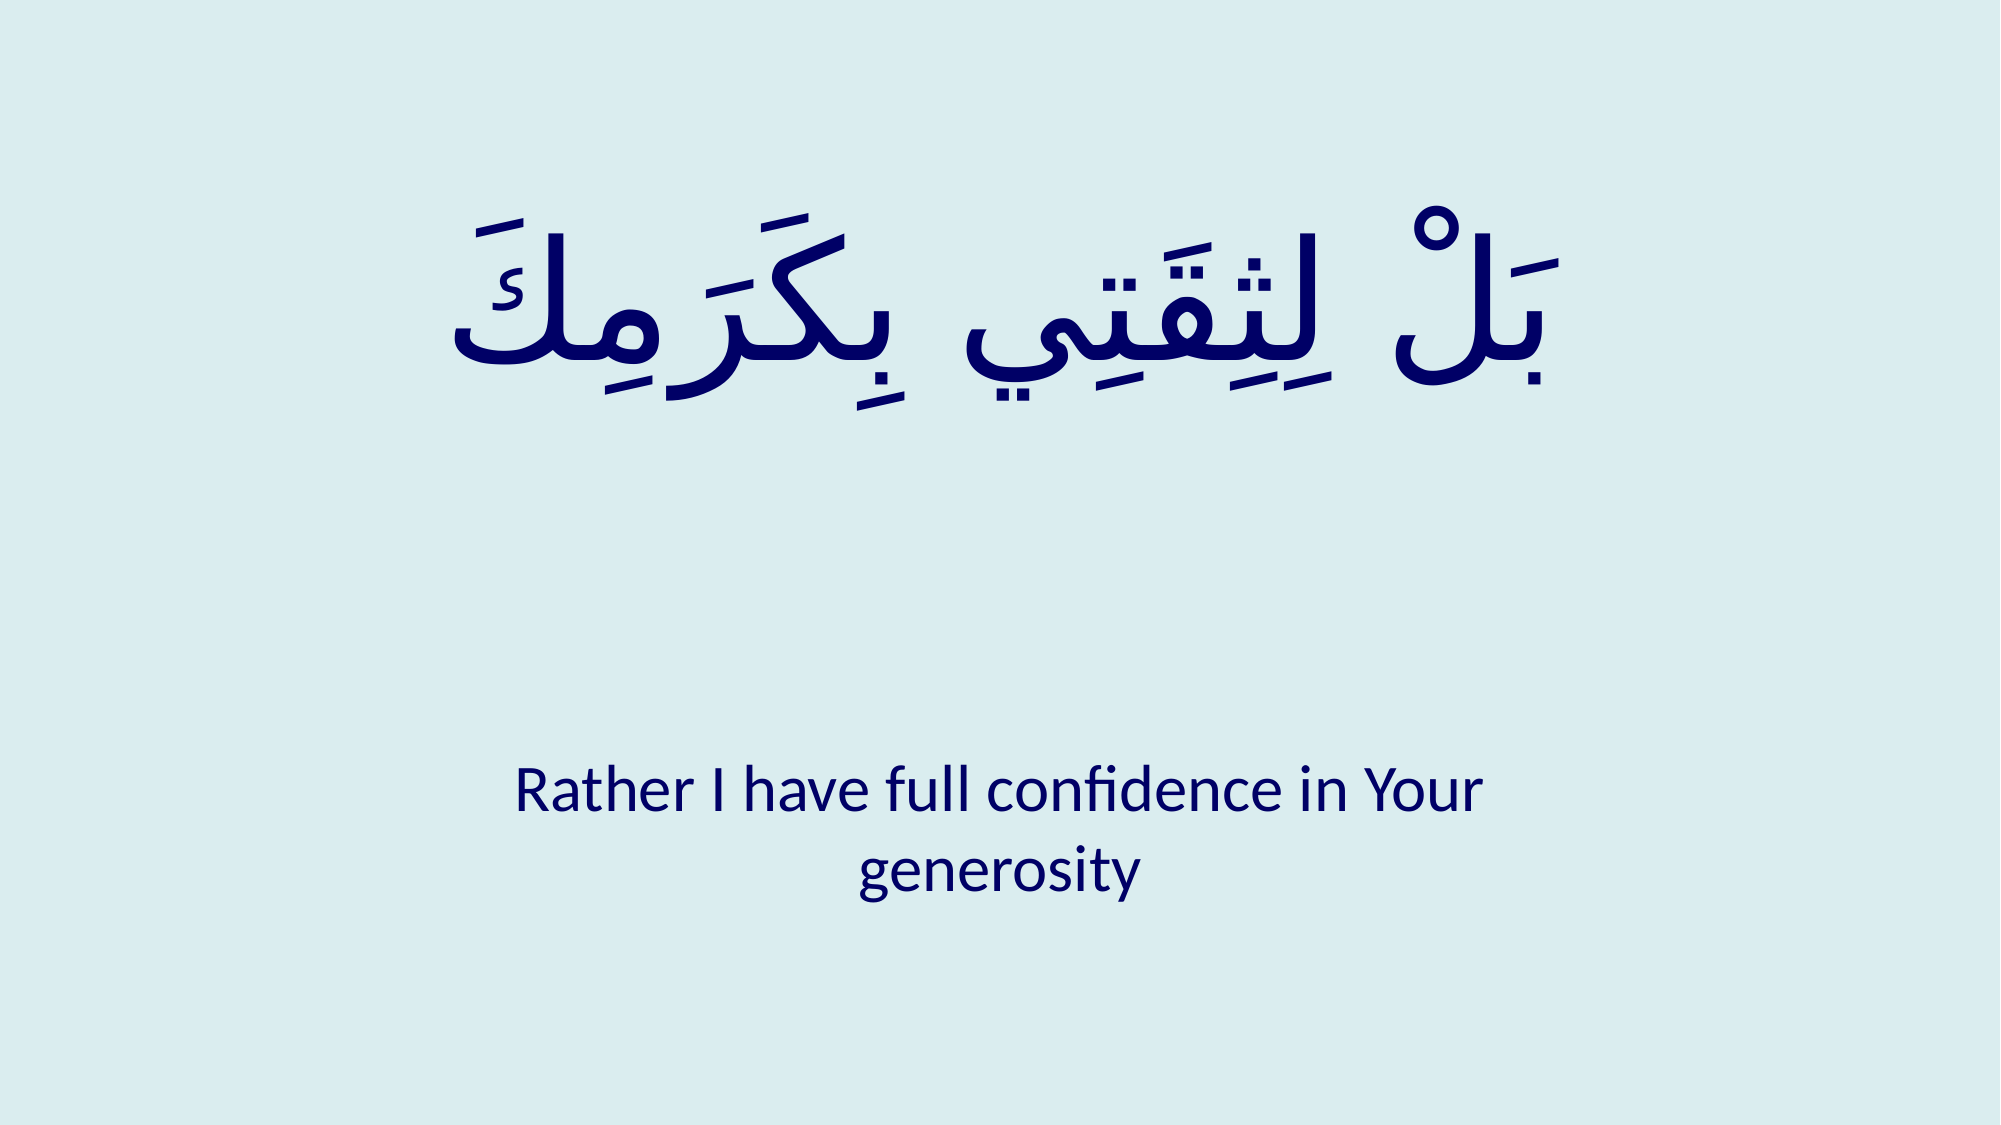

# بَلْ لِثِقَتِي بِكَرَمِكَ
Rather I have full confidence in Your generosity